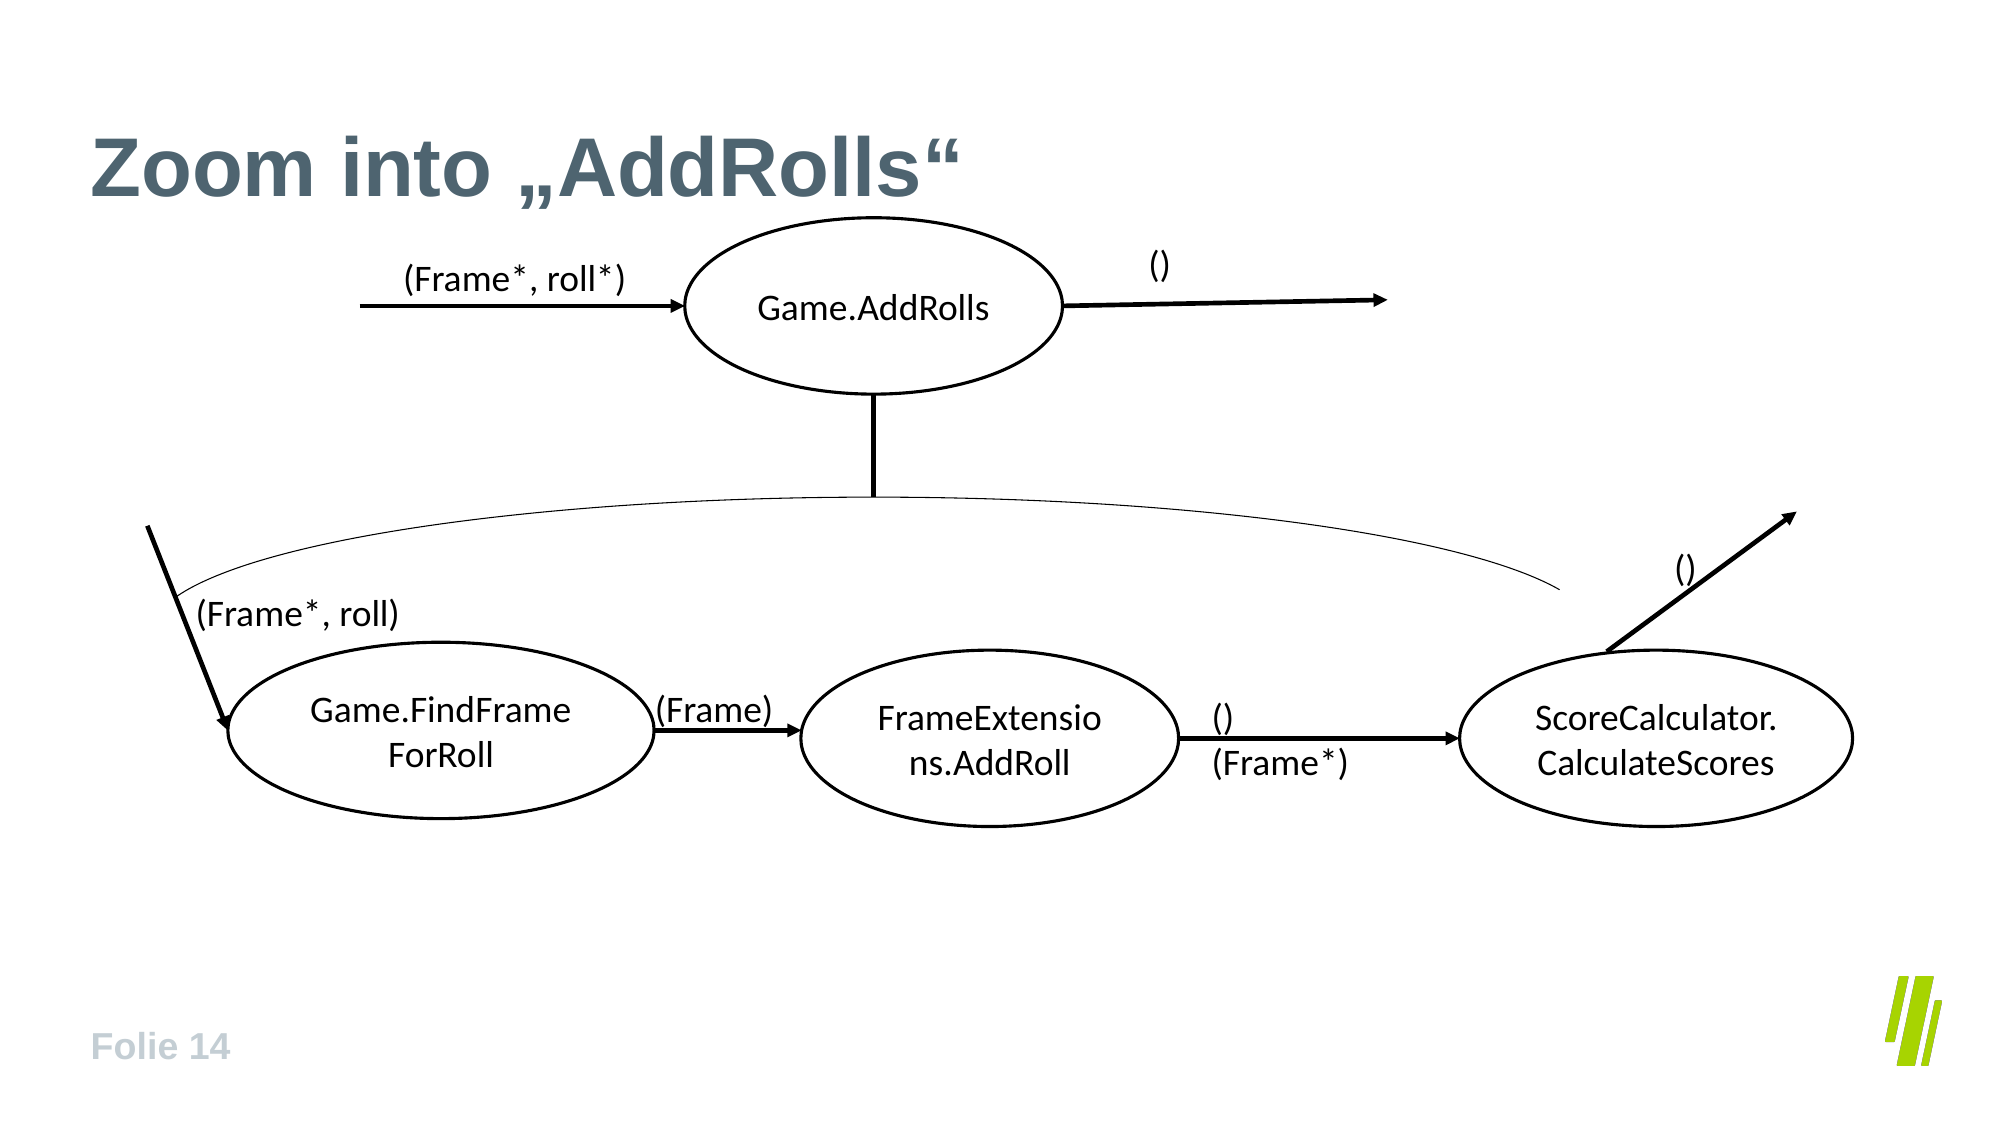

# Zoom into „AddRolls“
Game.AddRolls
()
(Frame*, roll*)

()
(Frame*, roll)
Game.FindFrameForRoll
FrameExtensions.AddRoll
ScoreCalculator.CalculateScores
(Frame)
()
(Frame*)
Folie 14